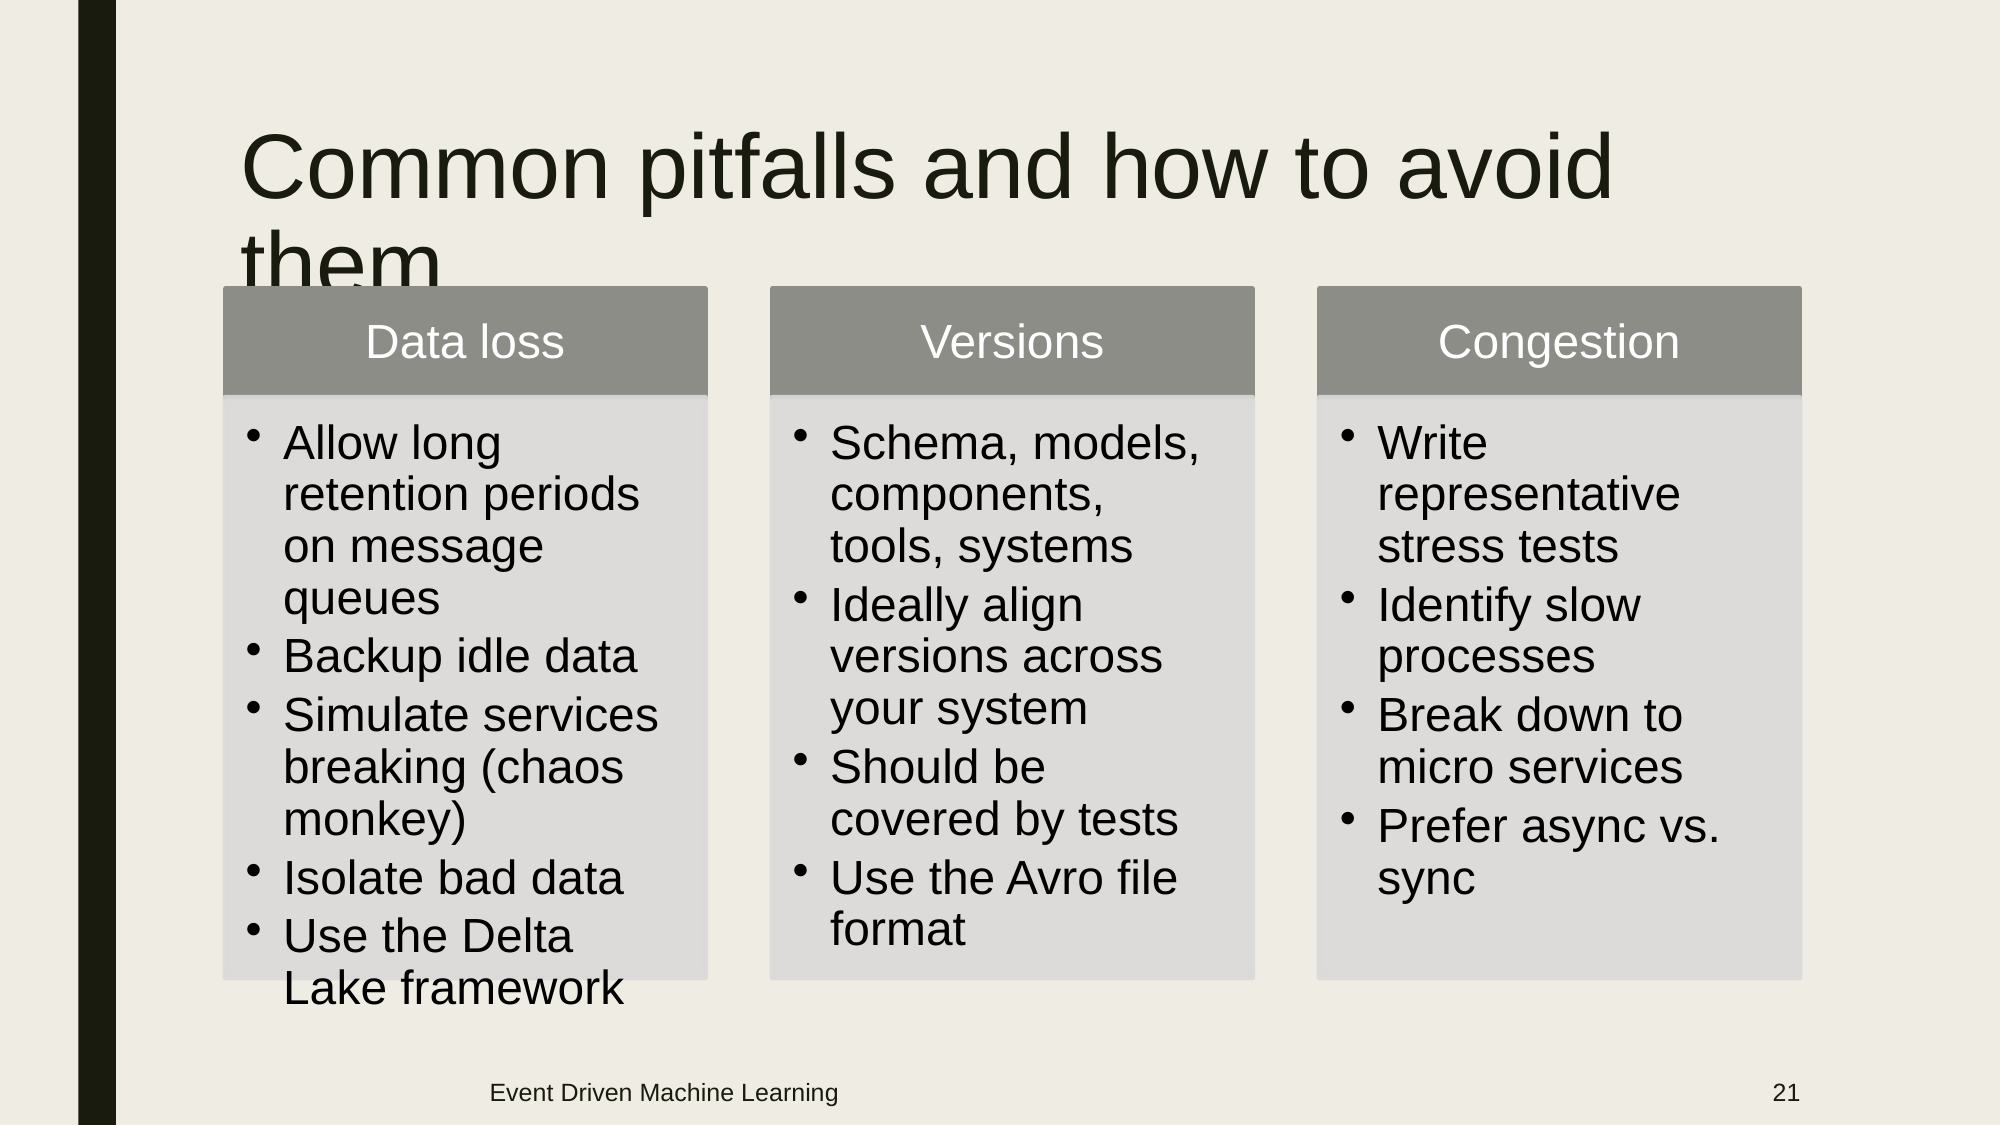

# Common pitfalls and how to avoid them
Data loss
Allow long retention periods on message queues
Backup idle data
Simulate services breaking (chaos monkey)
Isolate bad data
Use the Delta Lake framework
Versions
Schema, models, components, tools, systems
Ideally align versions across your system
Should be covered by tests
Use the Avro file format
Congestion
Write representative stress tests
Identify slow processes
Break down to micro services
Prefer async vs. sync
Event Driven Machine Learning
21